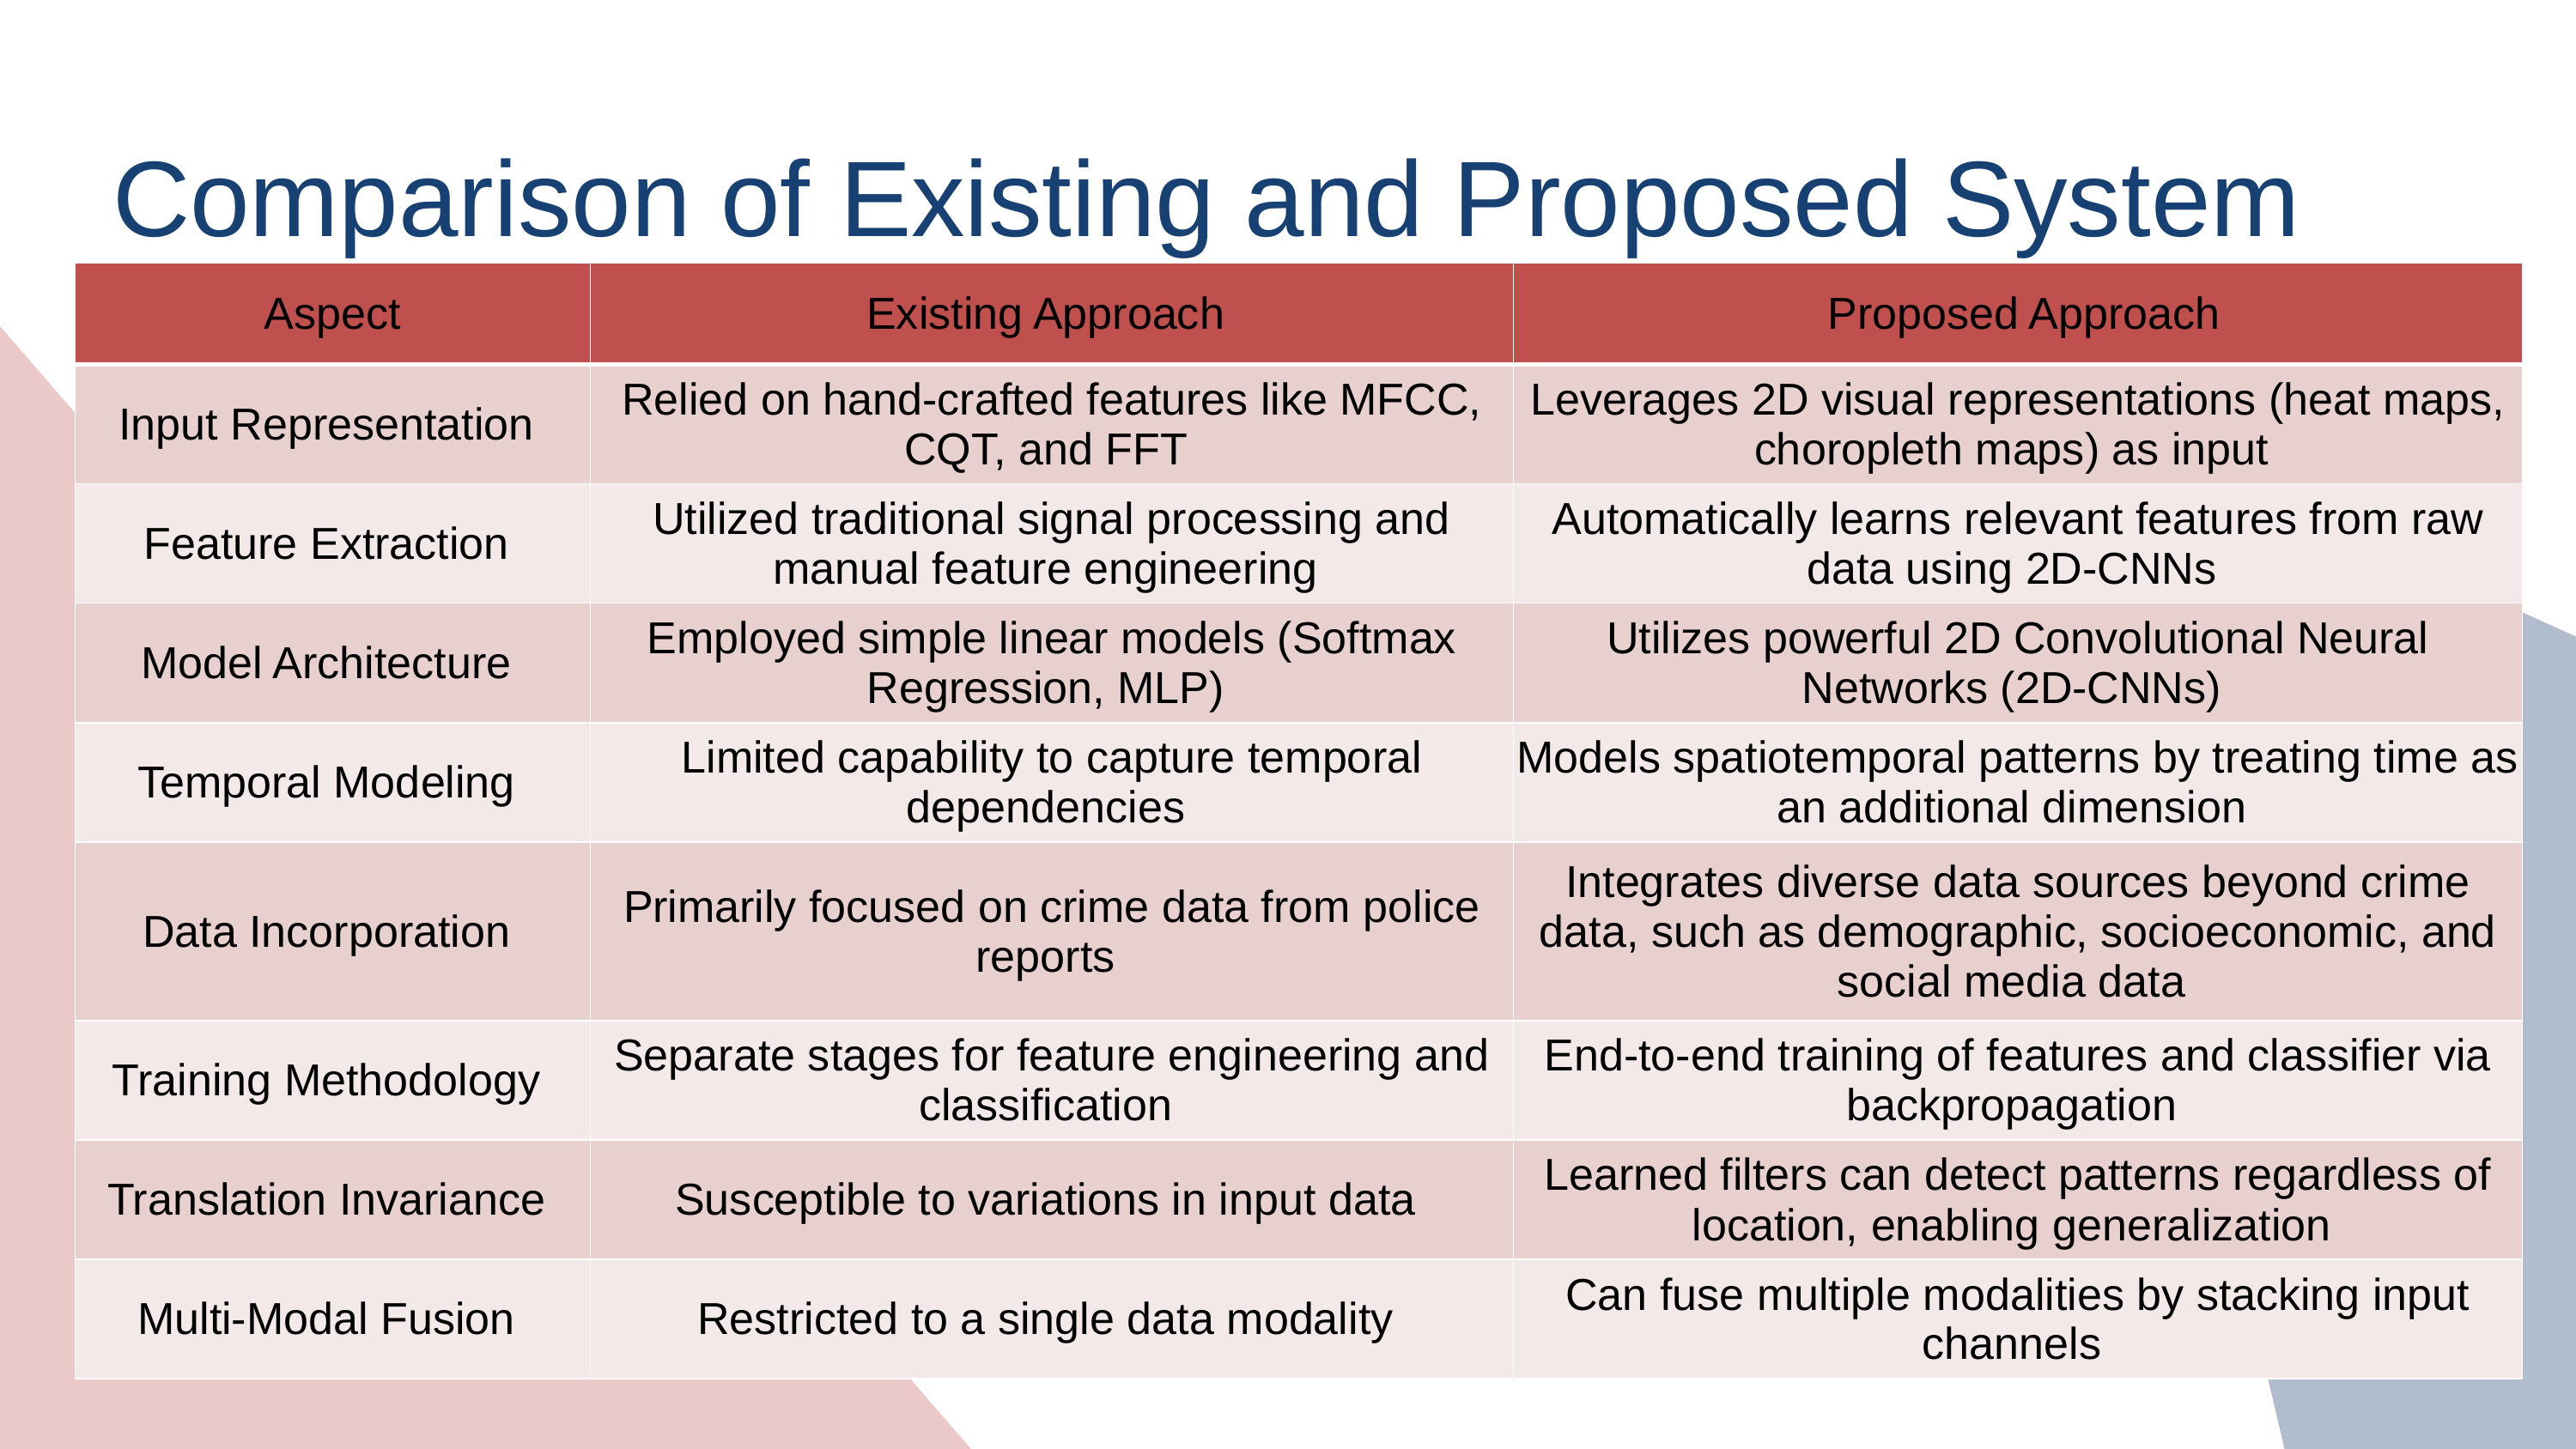

Comparison of Existing and Proposed System

| Aspect | Existing Approach | Proposed Approach |
| --- | --- | --- |
| Input Representation | Relied on hand-crafted features like MFCC, CQT, and FFT | Leverages 2D visual representations (heat maps, choropleth maps) as input |
| Feature Extraction | Utilized traditional signal processing and manual feature engineering | Automatically learns relevant features from raw data using 2D-CNNs |
| Model Architecture | Employed simple linear models (Softmax Regression, MLP) | Utilizes powerful 2D Convolutional Neural Networks (2D-CNNs) |
| Temporal Modeling | Limited capability to capture temporal dependencies | Models spatiotemporal patterns by treating time as an additional dimension |
| Data Incorporation | Primarily focused on crime data from police reports | Integrates diverse data sources beyond crime data, such as demographic, socioeconomic, and social media data |
| Training Methodology | Separate stages for feature engineering and classification | End-to-end training of features and classifier via backpropagation |
| Translation Invariance | Susceptible to variations in input data | Learned filters can detect patterns regardless of location, enabling generalization |
| Multi-Modal Fusion | Restricted to a single data modality | Can fuse multiple modalities by stacking input channels |